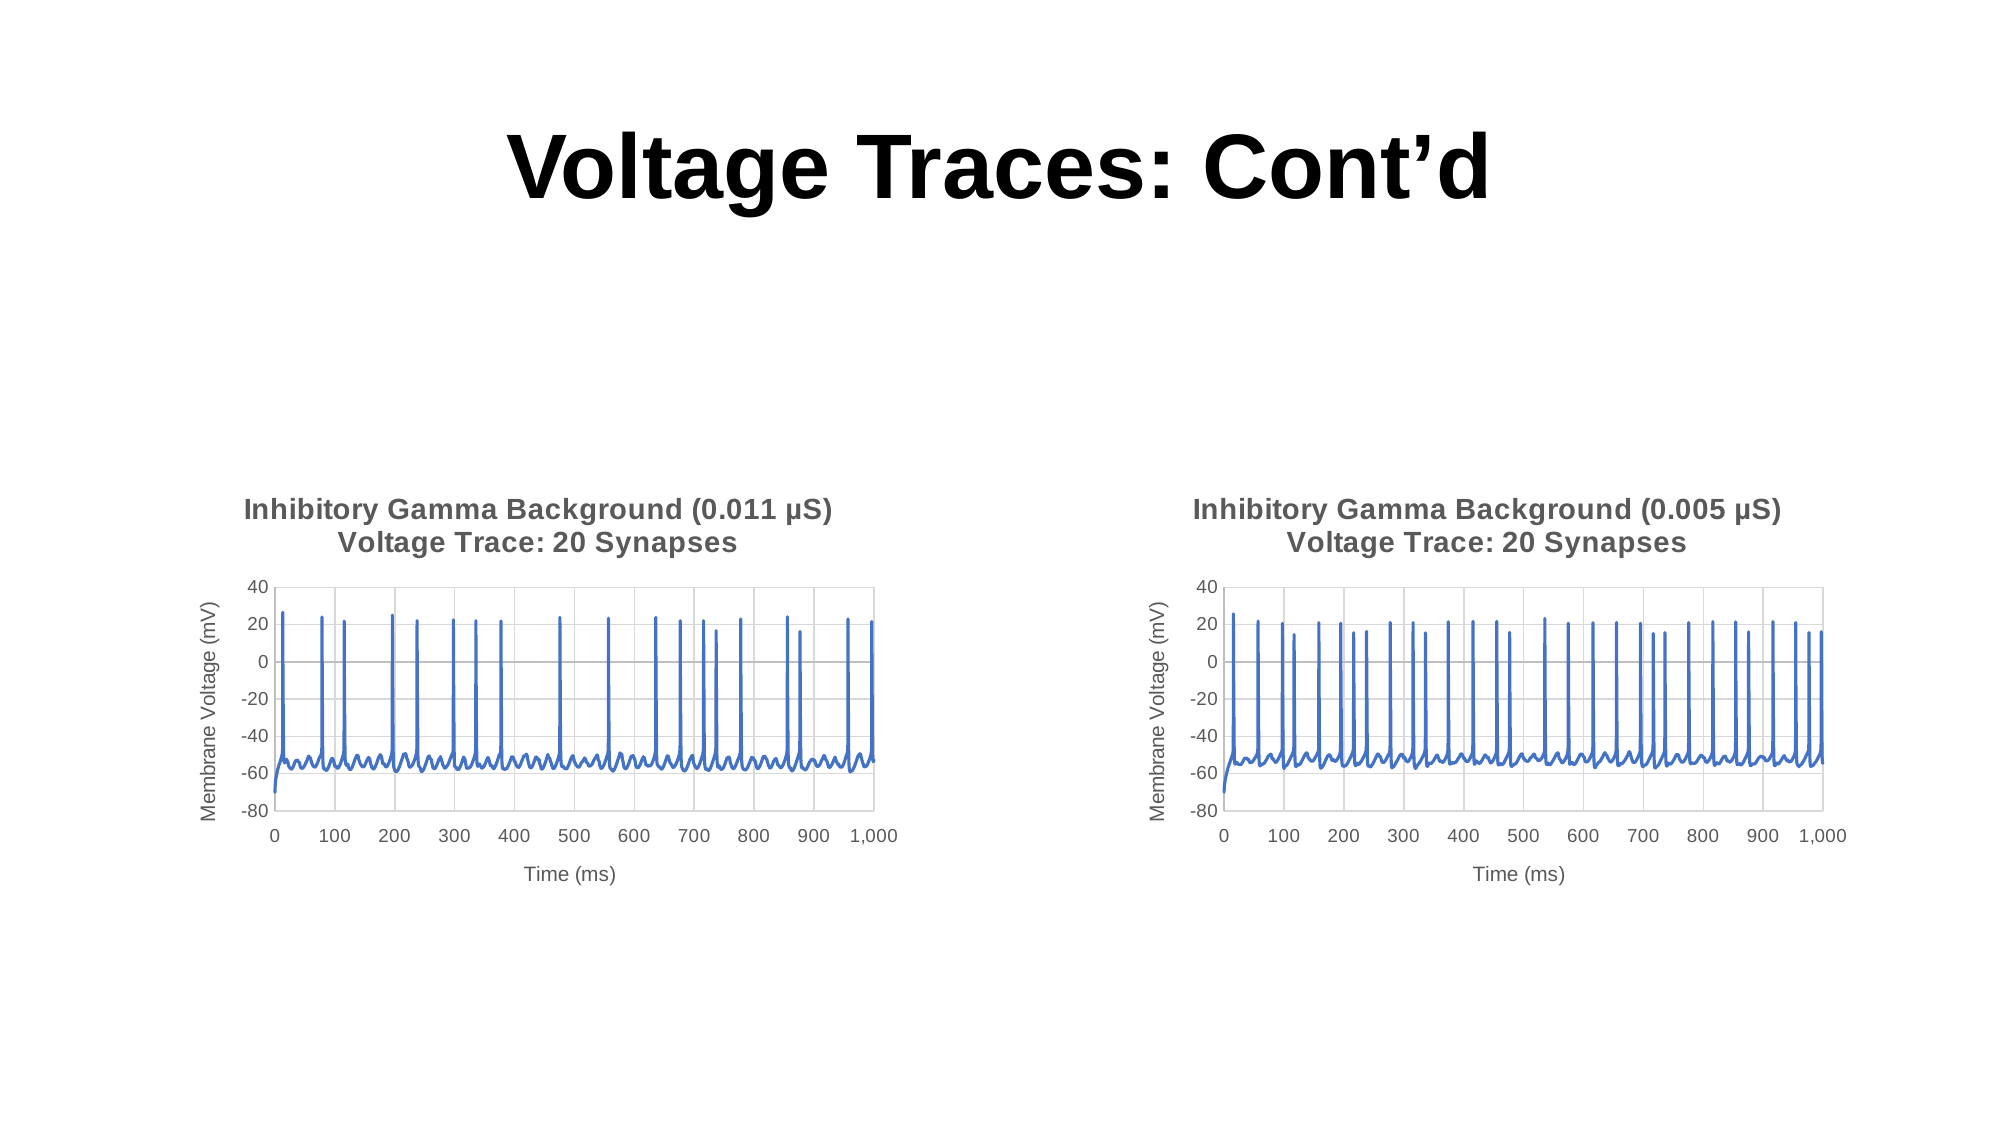

# Voltage Traces: Cont’d

### Chart: Inhibitory Gamma Background (0.011 µS)
Voltage Trace: 20 Synapses

| Category |  |
|---|---|

### Chart: Inhibitory Gamma Background (0.005 µS)
Voltage Trace: 20 Synapses

| Category |  |
|---|---|